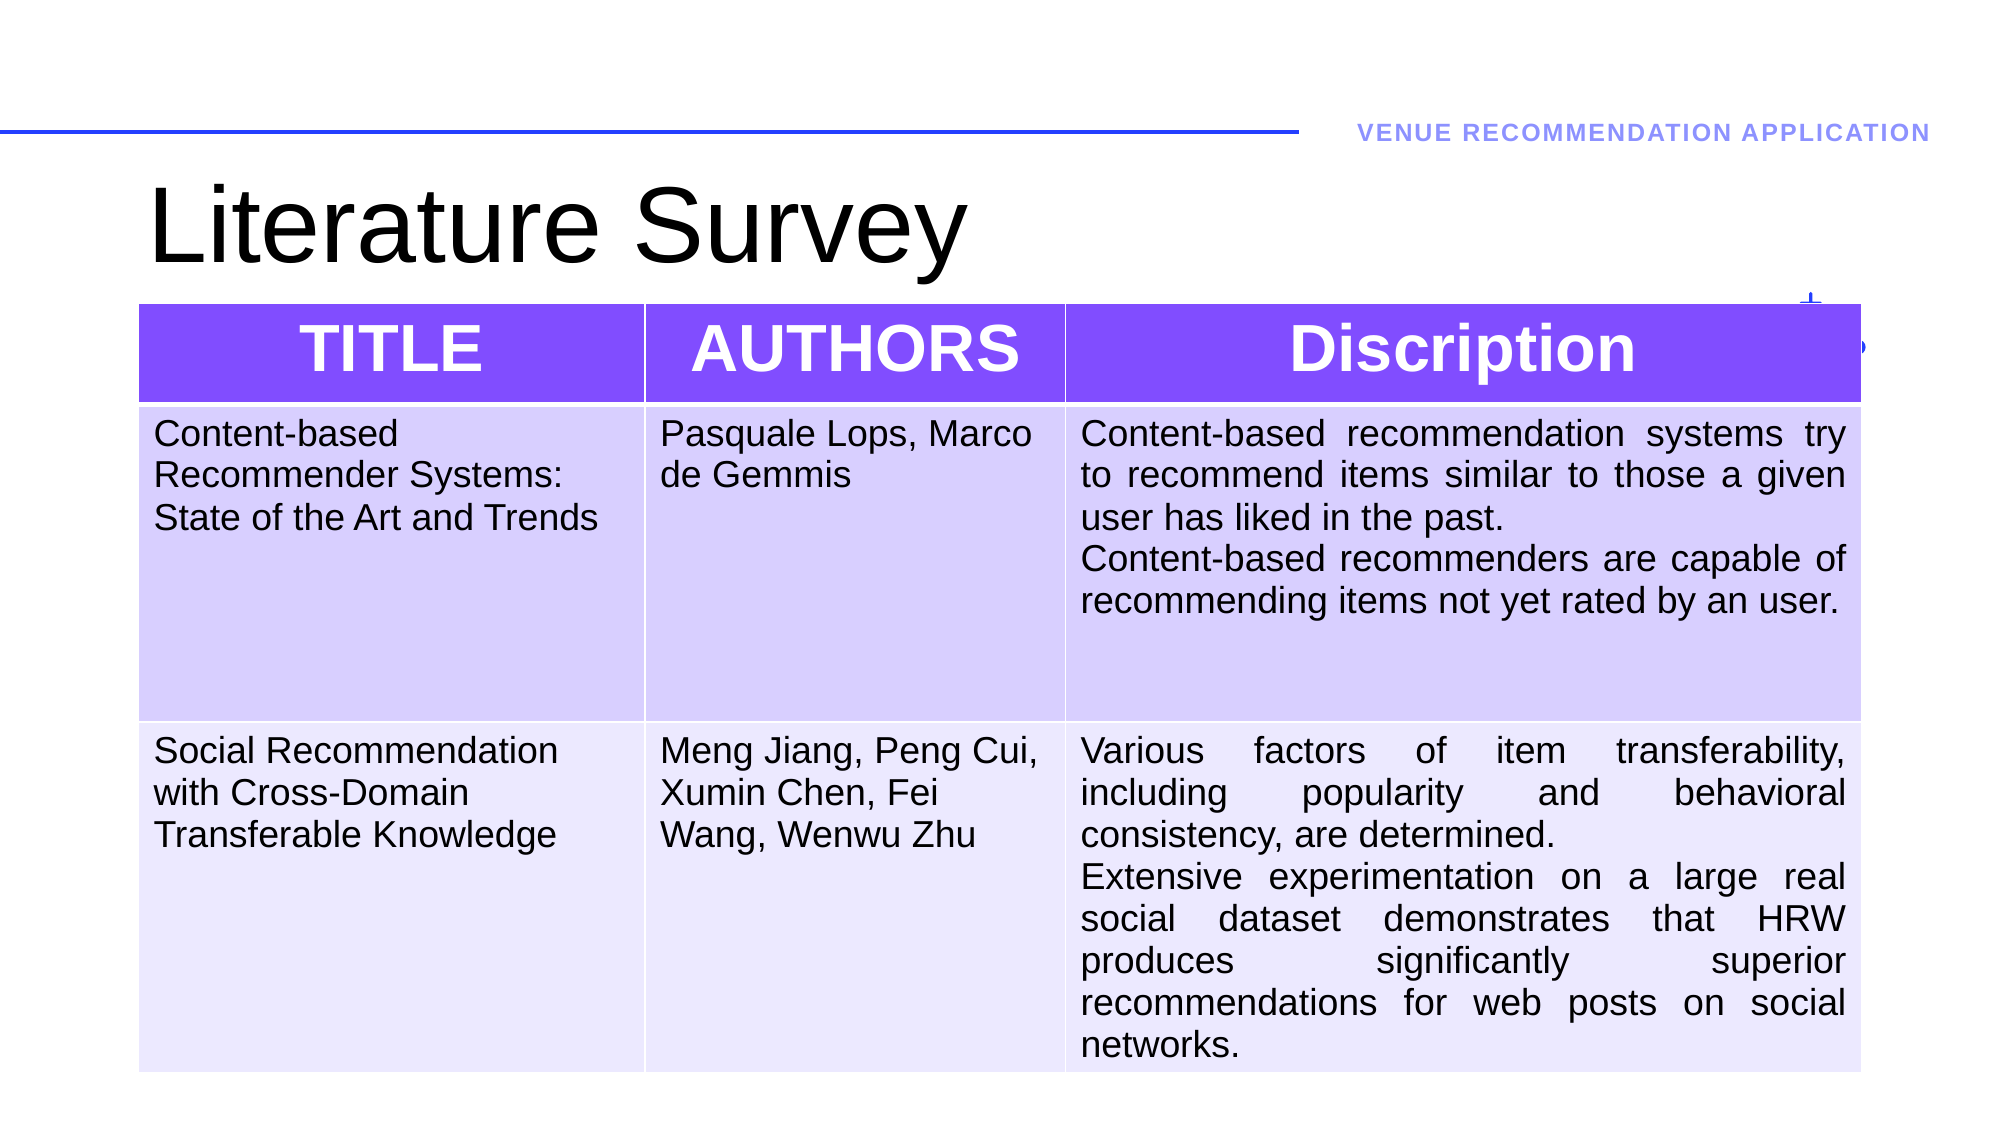

Venue Recommendation application

# Literature Survey
| TITLE | AUTHORS | Discription |
| --- | --- | --- |
| Content-based Recommender Systems: State of the Art and Trends | Pasquale Lops, Marco de Gemmis | Content-based recommendation systems try to recommend items similar to those a given user has liked in the past. Content-based recommenders are capable of recommending items not yet rated by an user. |
| Social Recommendation with Cross-Domain Transferable Knowledge | Meng Jiang, Peng Cui, Xumin Chen, Fei Wang, Wenwu Zhu | Various factors of item transferability, including popularity and behavioral consistency, are determined. Extensive experimentation on a large real social dataset demonstrates that HRW produces signiﬁcantly superior recommendations for web posts on social networks. |
4